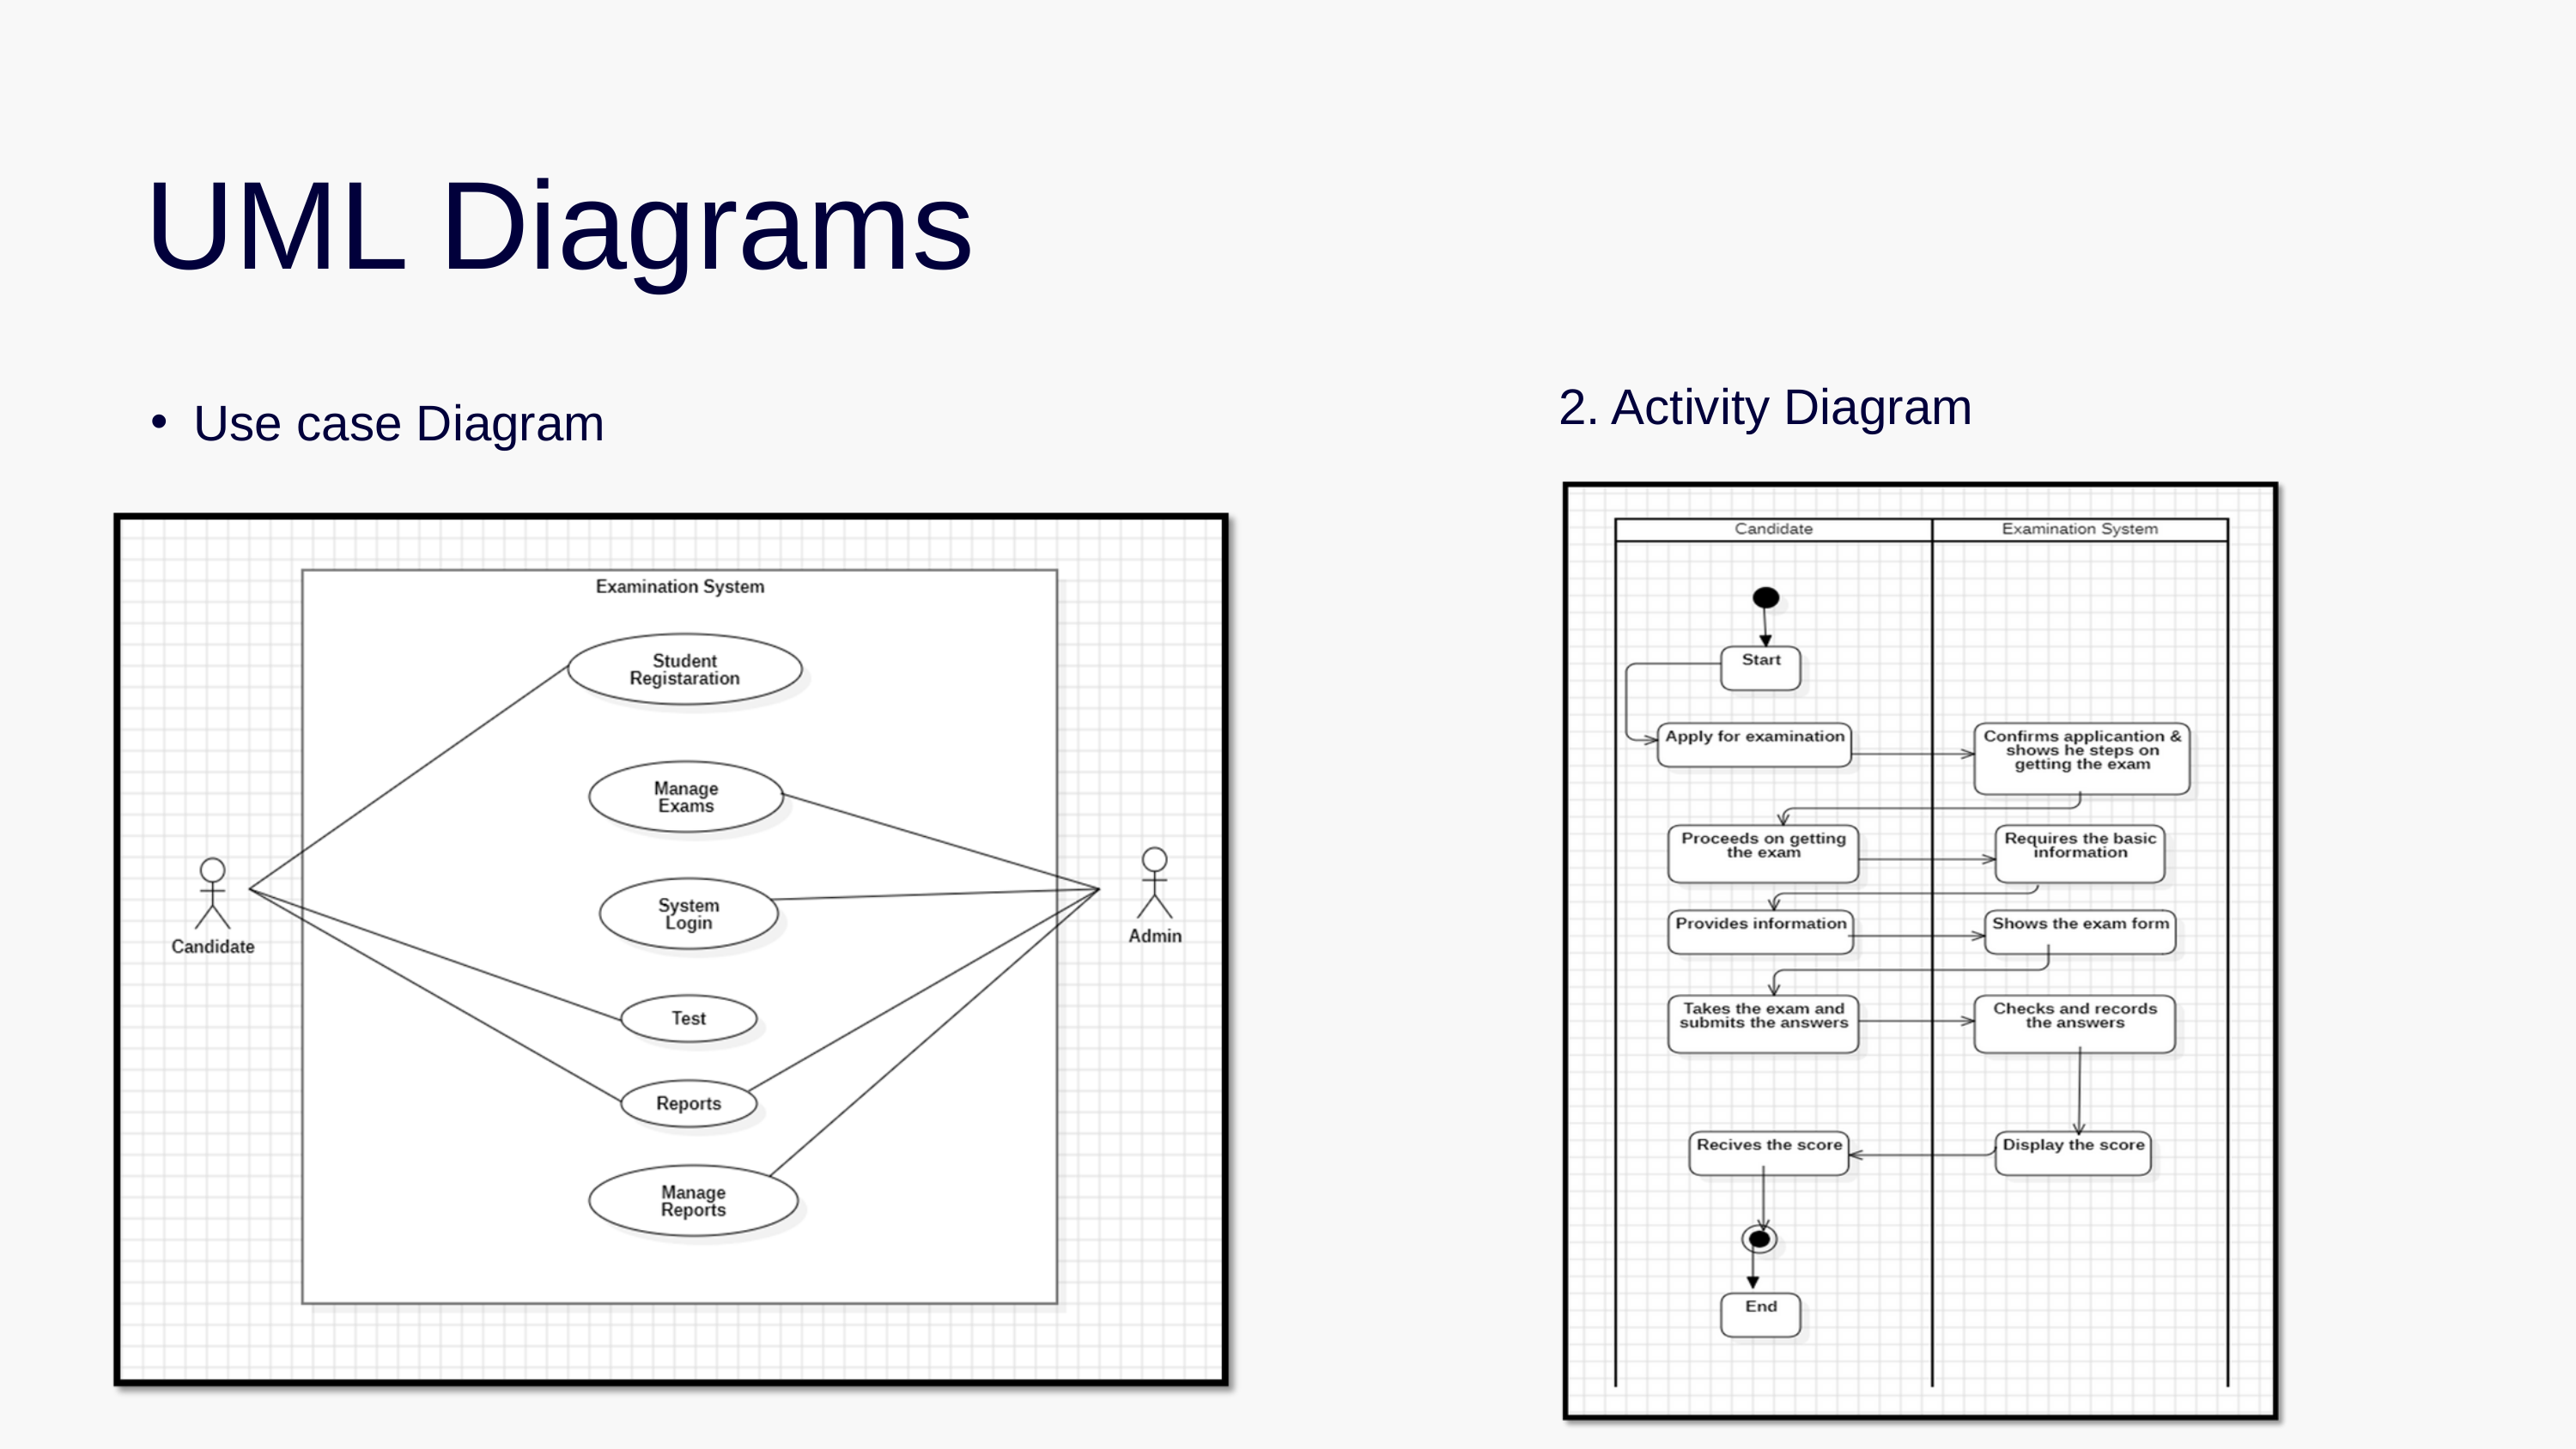

UML Diagrams
2. Activity Diagram
Use case Diagram